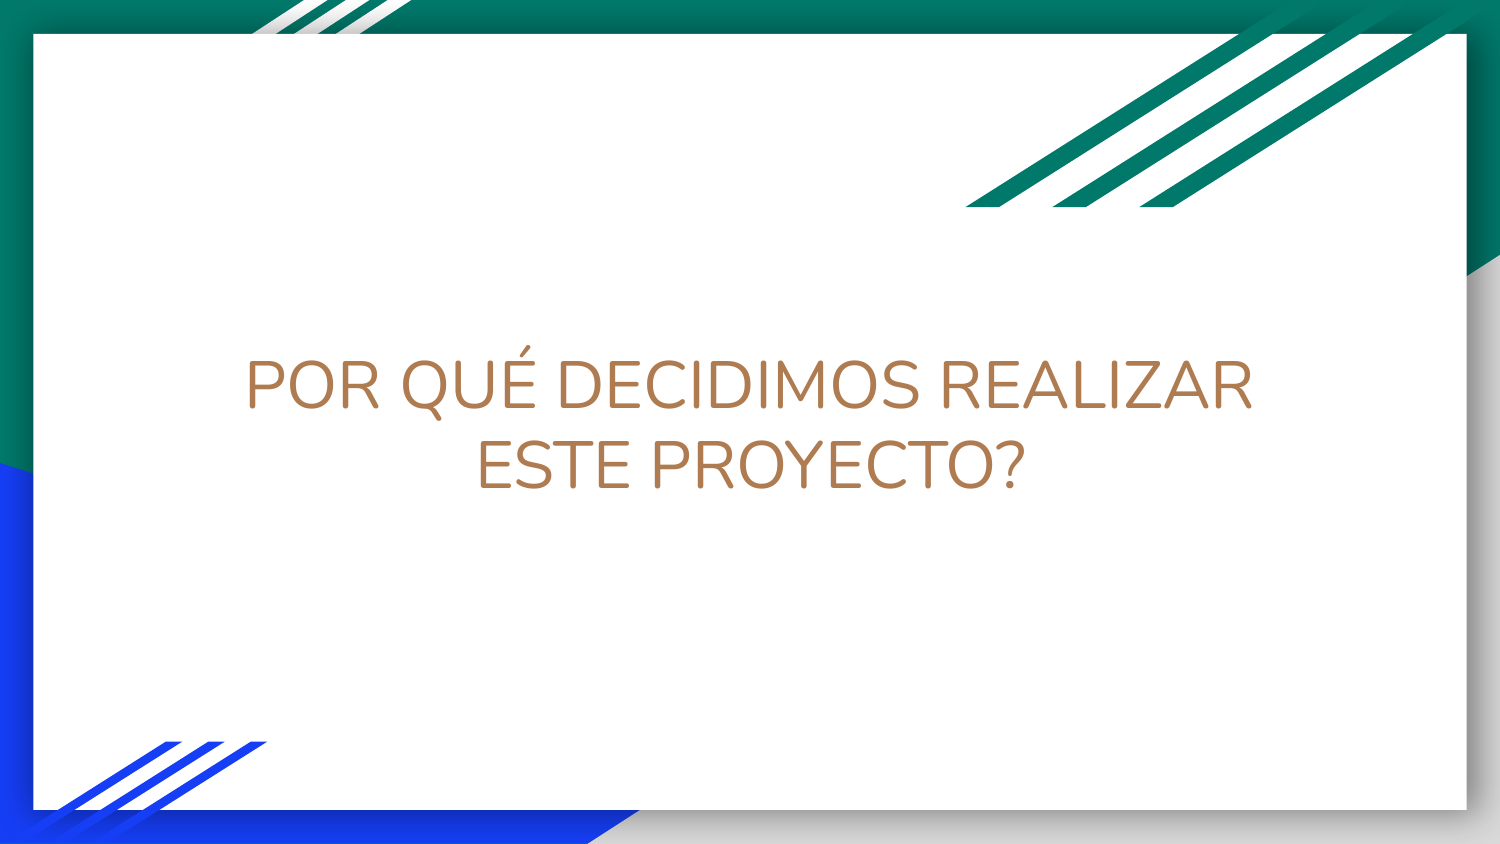

# POR QUÉ DECIDIMOS REALIZAR ESTE PROYECTO?